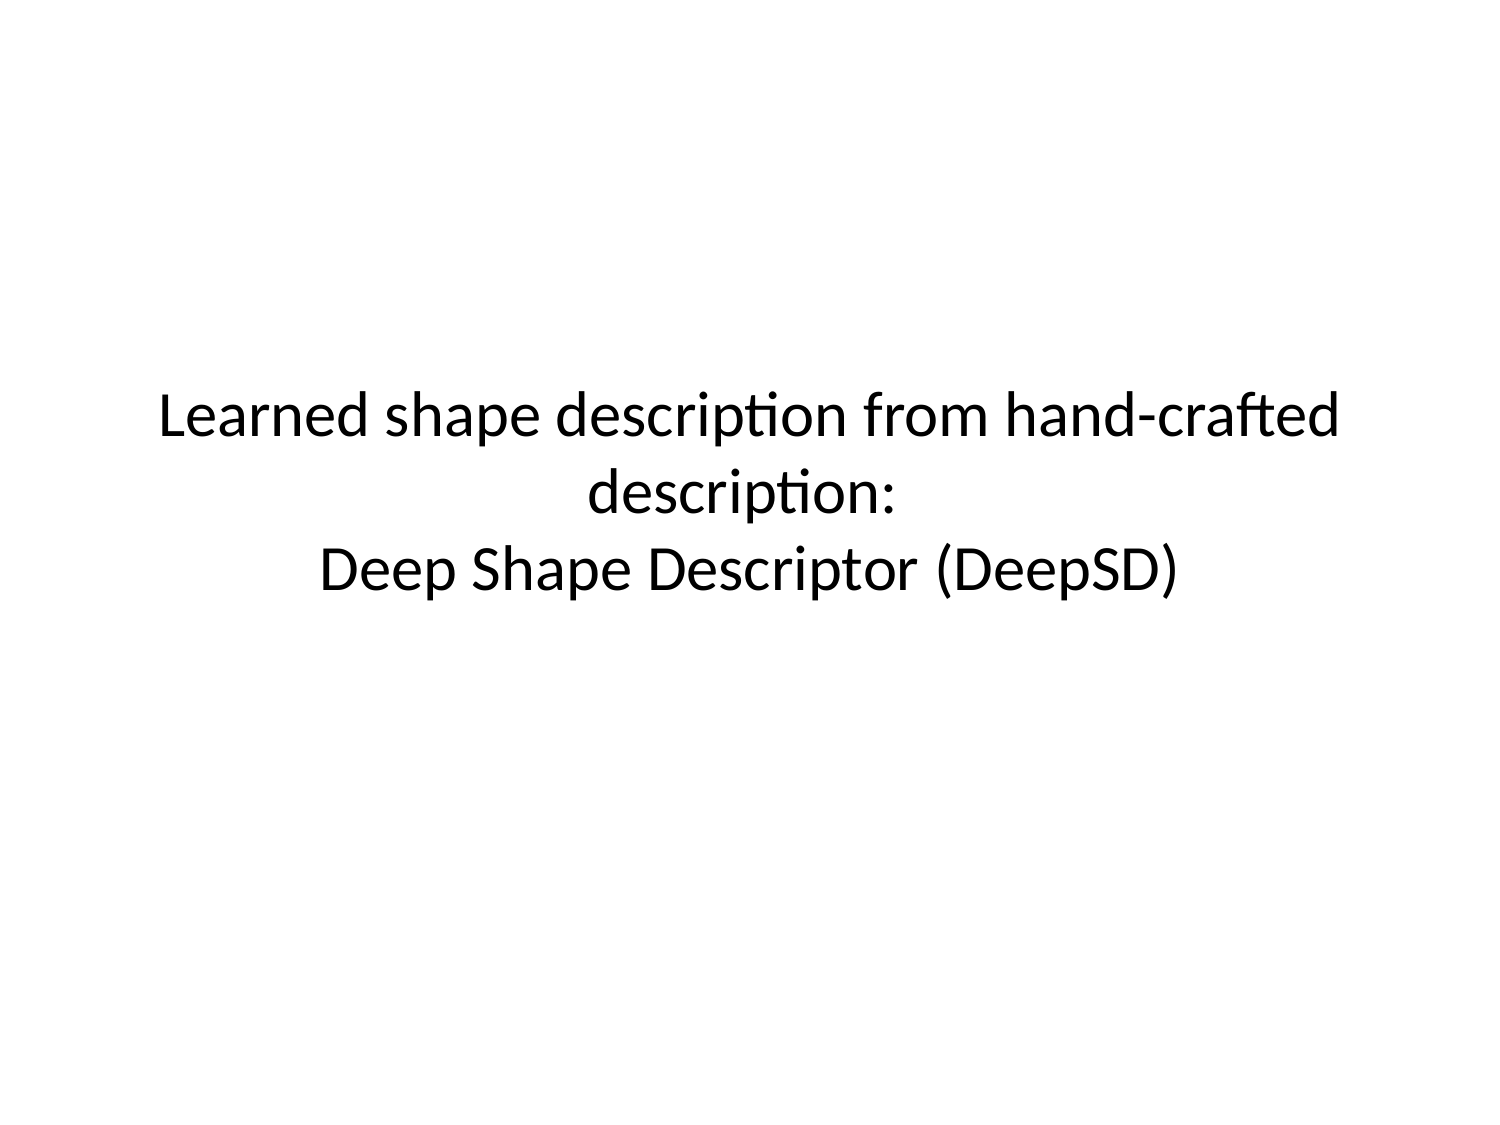

# Learned shape description from hand-crafted description: Deep Shape Descriptor (DeepSD)